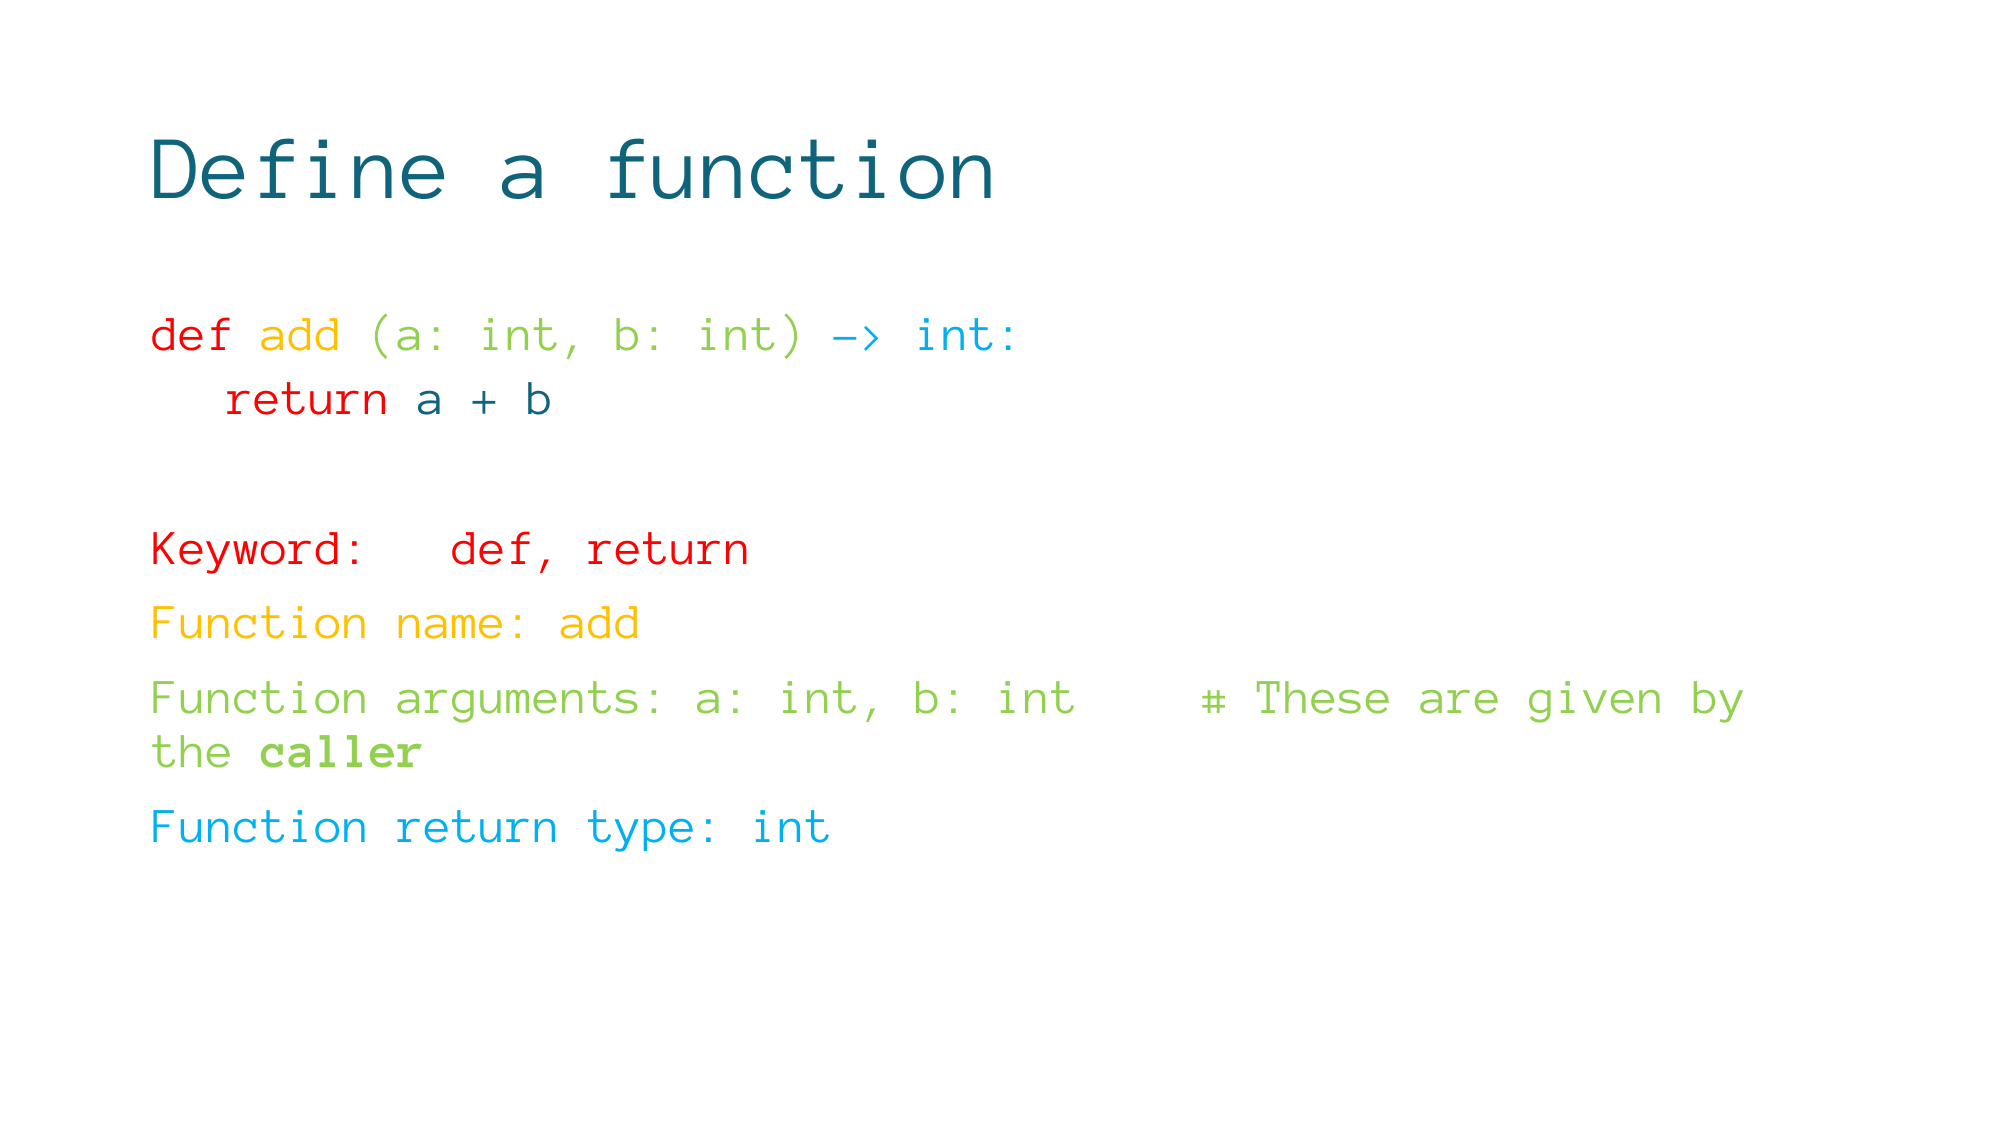

# Define a function
def add (a: int, b: int) -> int:
return a + b

Keyword:	def, return
Function name: add
Function arguments: a: int, b: int	# These are given by the caller
Function return type: int